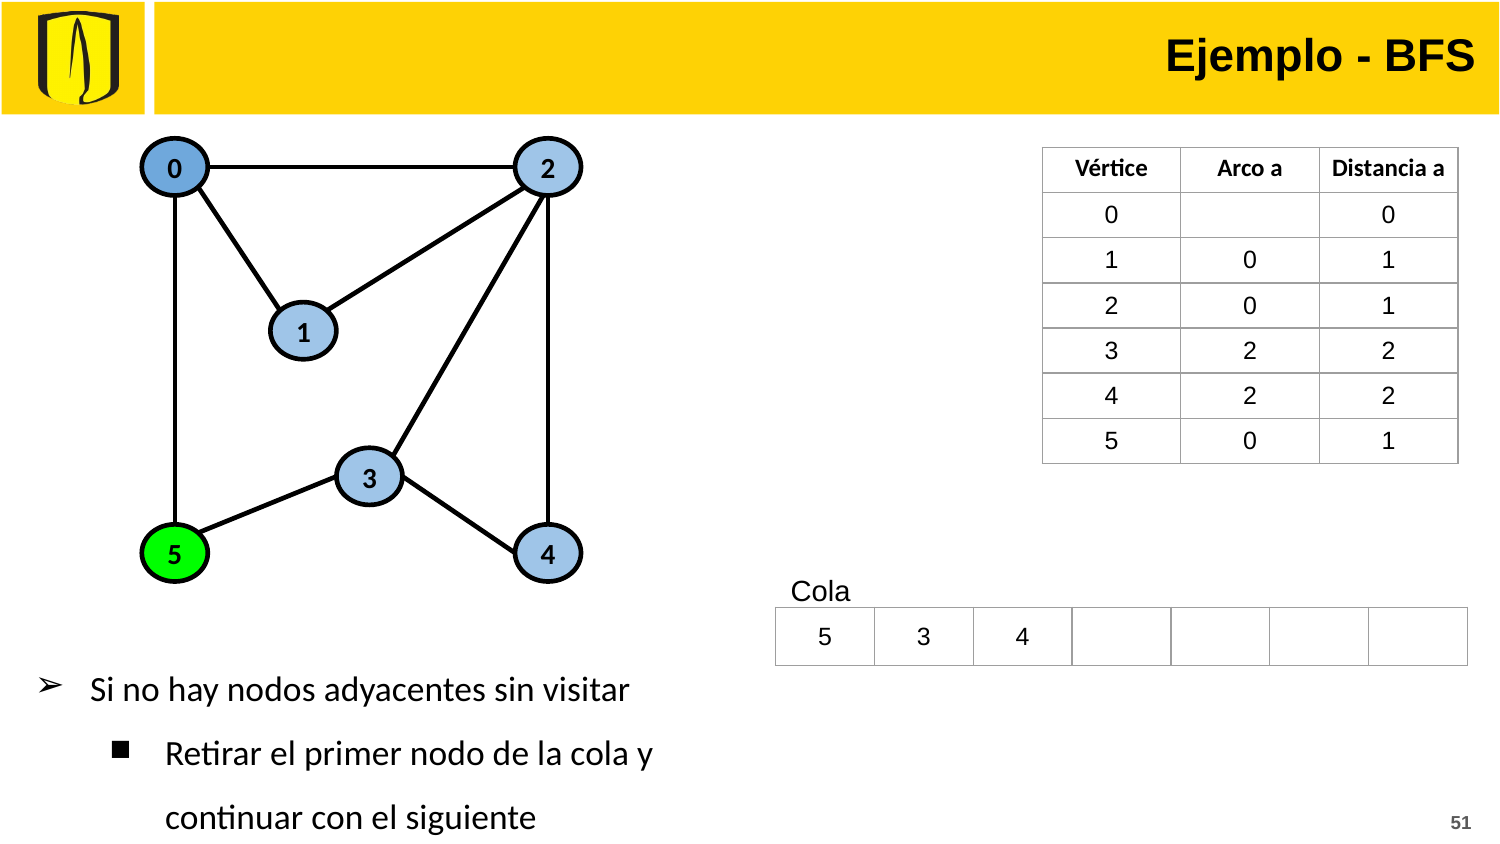

# Ejemplo - BFS
0
2
| Vértice | Arco a | Distancia a |
| --- | --- | --- |
| 0 |  | 0 |
| 1 | 0 | 1 |
| 2 | 0 | 1 |
| 3 | 2 | 2 |
| 4 | 2 | 2 |
| 5 | 0 | 1 |
1
3
5
4
Cola
| 5 | 3 | 4 |  |  |  |  |
| --- | --- | --- | --- | --- | --- | --- |
Si no hay nodos adyacentes sin visitar
Retirar el primer nodo de la cola y continuar con el siguiente
51